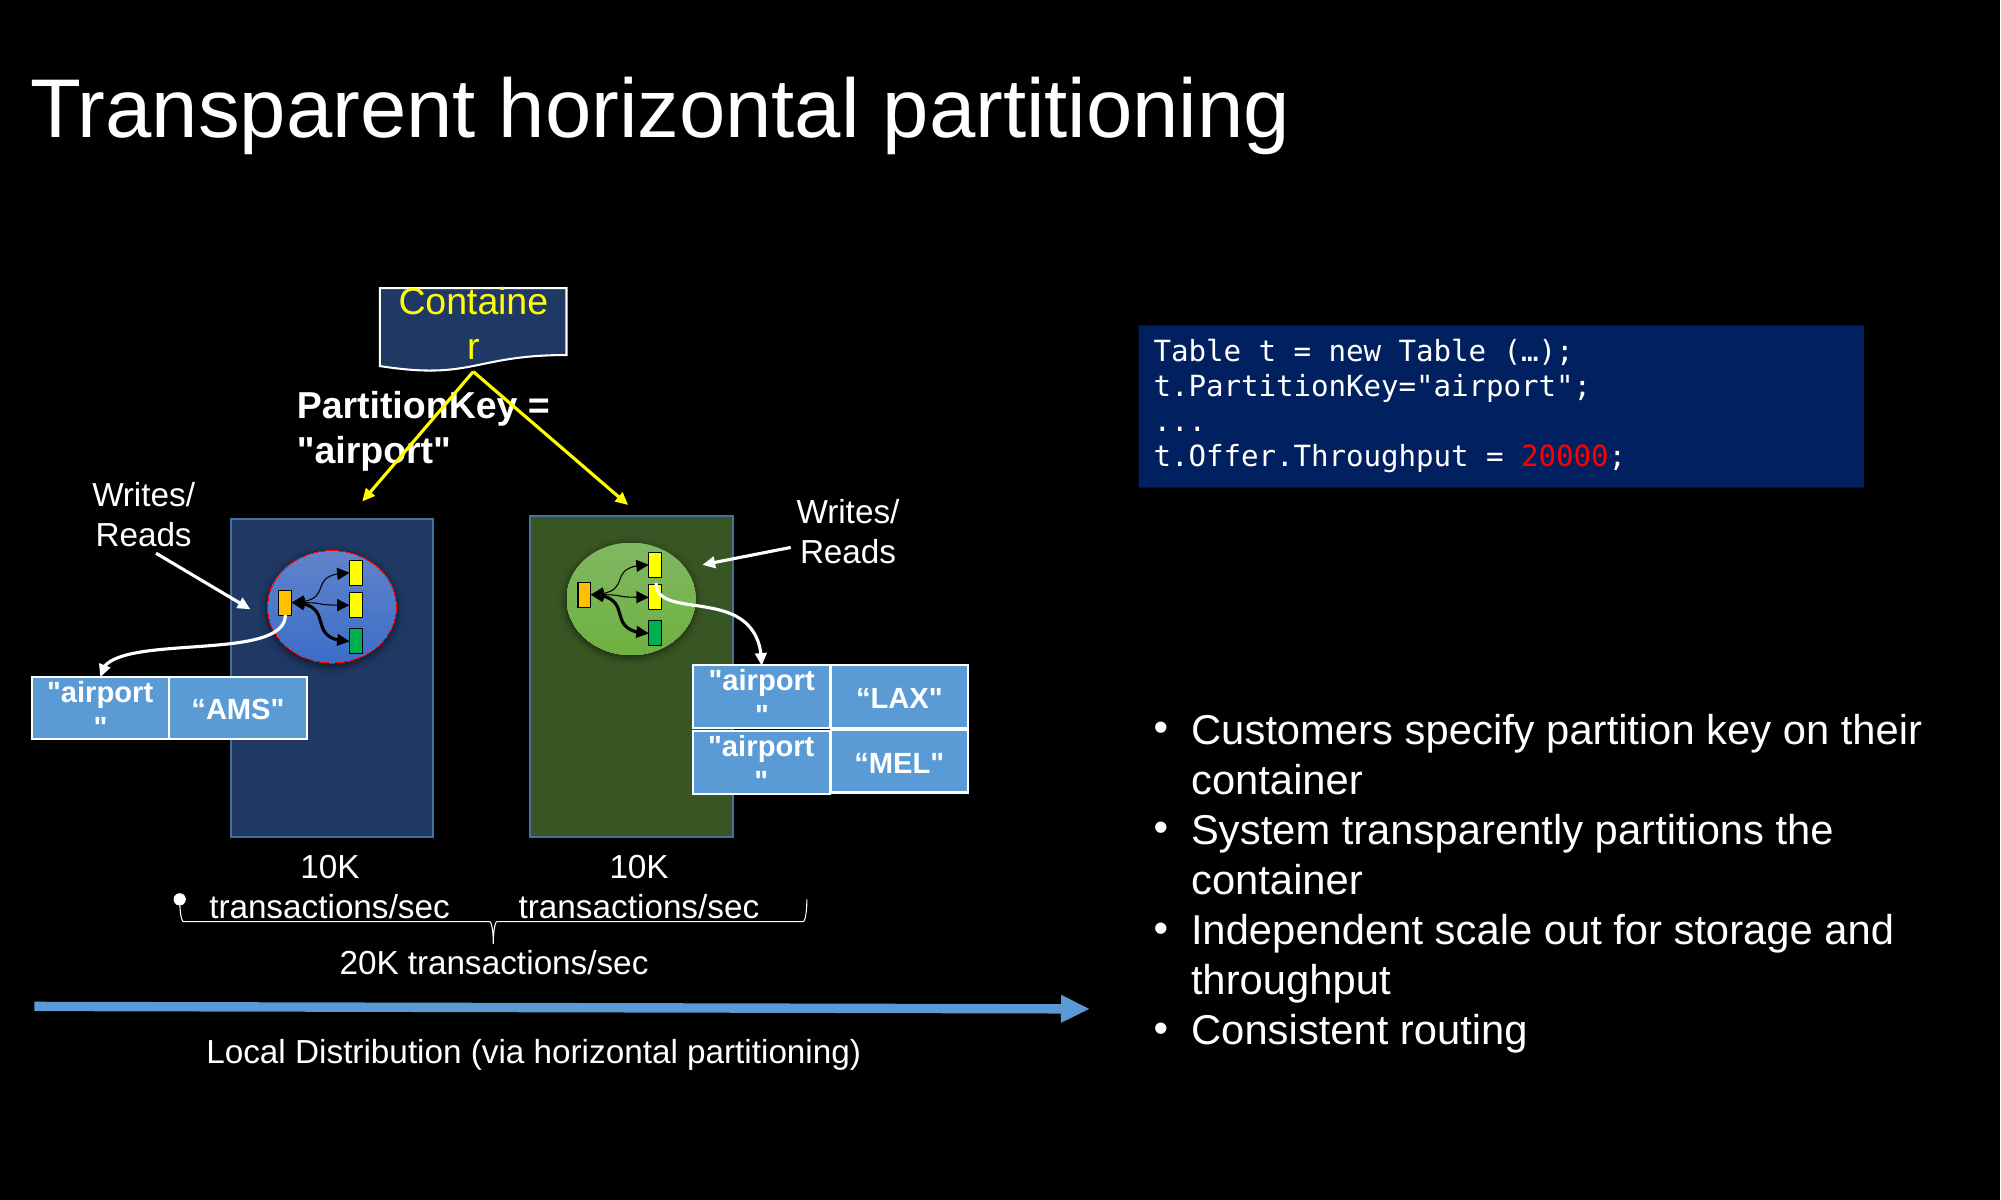

Transparent horizontal partitioning
Container
Table t = new Table (…);
t.PartitionKey="airport";
...
t.Offer.Throughput = 20000;
Writes/
Reads
Writes/
Reads

"airport"
“LAX"
"airport"
“AMS"
“MEL"
"airport"
10K transactions/sec
10K transactions/sec
20K transactions/sec
Local Distribution (via horizontal partitioning)
PartitionKey = "airport"
Customers specify partition key on their container
System transparently partitions the container
Independent scale out for storage and throughput
Consistent routing